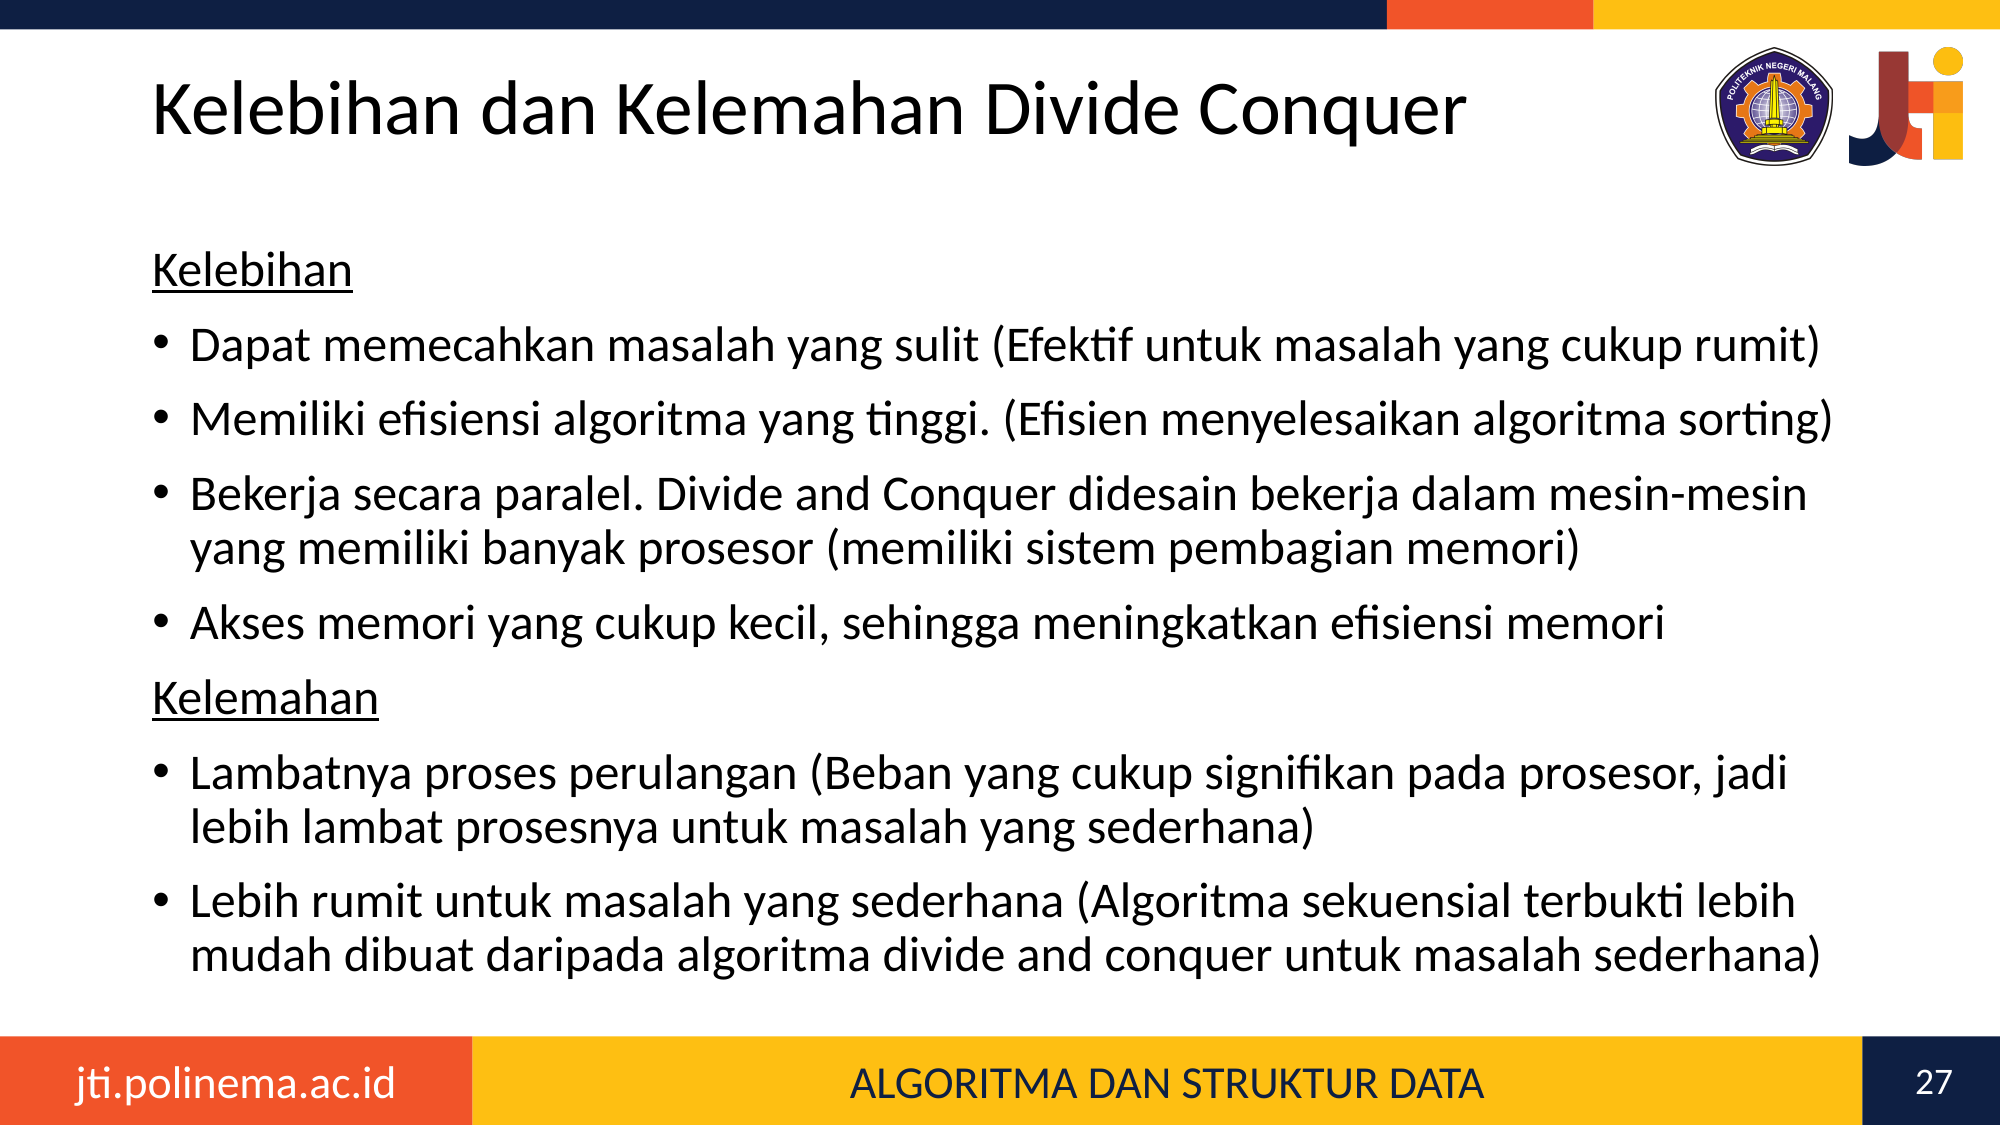

# Kelebihan dan Kelemahan Divide Conquer
Kelebihan
Dapat memecahkan masalah yang sulit (Efektif untuk masalah yang cukup rumit)
Memiliki efisiensi algoritma yang tinggi. (Efisien menyelesaikan algoritma sorting)
Bekerja secara paralel. Divide and Conquer didesain bekerja dalam mesin-mesin yang memiliki banyak prosesor (memiliki sistem pembagian memori)
Akses memori yang cukup kecil, sehingga meningkatkan efisiensi memori
Kelemahan
Lambatnya proses perulangan (Beban yang cukup signifikan pada prosesor, jadi lebih lambat prosesnya untuk masalah yang sederhana)
Lebih rumit untuk masalah yang sederhana (Algoritma sekuensial terbukti lebih mudah dibuat daripada algoritma divide and conquer untuk masalah sederhana)

27